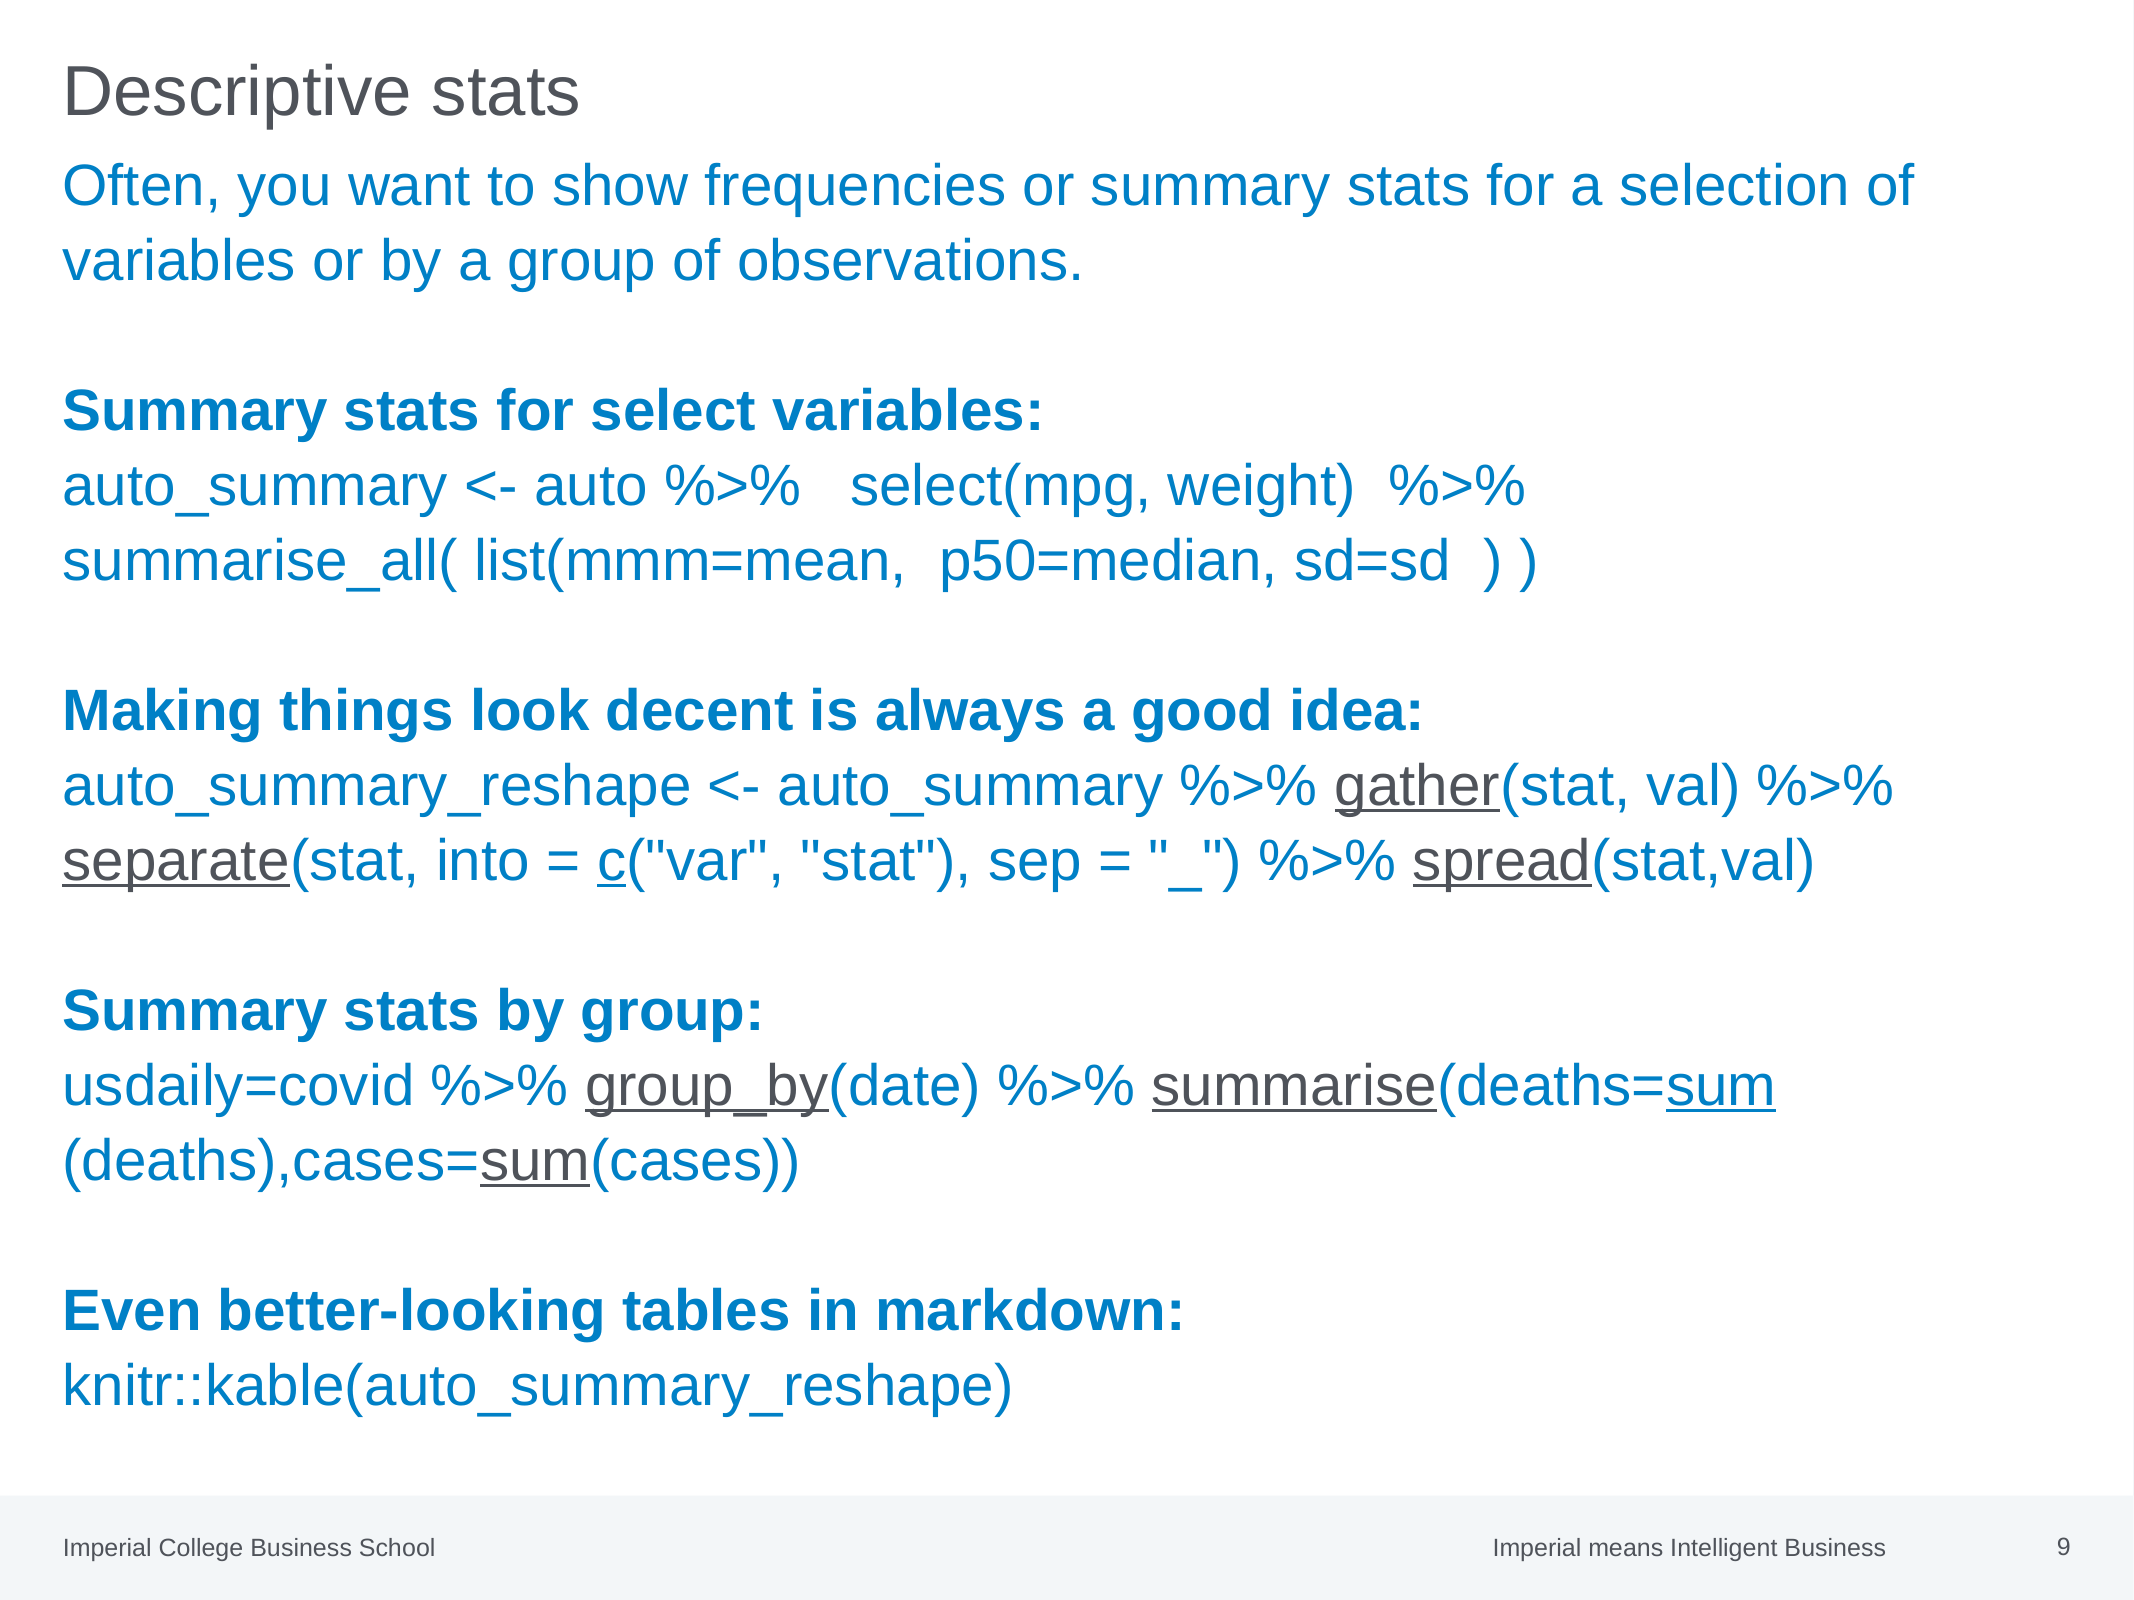

# Descriptive stats
Often, you want to show frequencies or summary stats for a selection of variables or by a group of observations.

Summary stats for select variables:
auto_summary <- auto %>%   select(mpg, weight)  %>%
summarise_all( list(mmm=mean,  p50=median, sd=sd  ) )

Making things look decent is always a good idea:
auto_summary_reshape <- auto_summary %>% gather(stat, val) %>% separate(stat, into = c("var", "stat"), sep = "_") %>% spread(stat,val)

Summary stats by group:
usdaily=covid %>% group_by(date) %>% summarise(deaths=sum(deaths),cases=sum(cases))

Even better-looking tables in markdown:
knitr::kable(auto_summary_reshape)